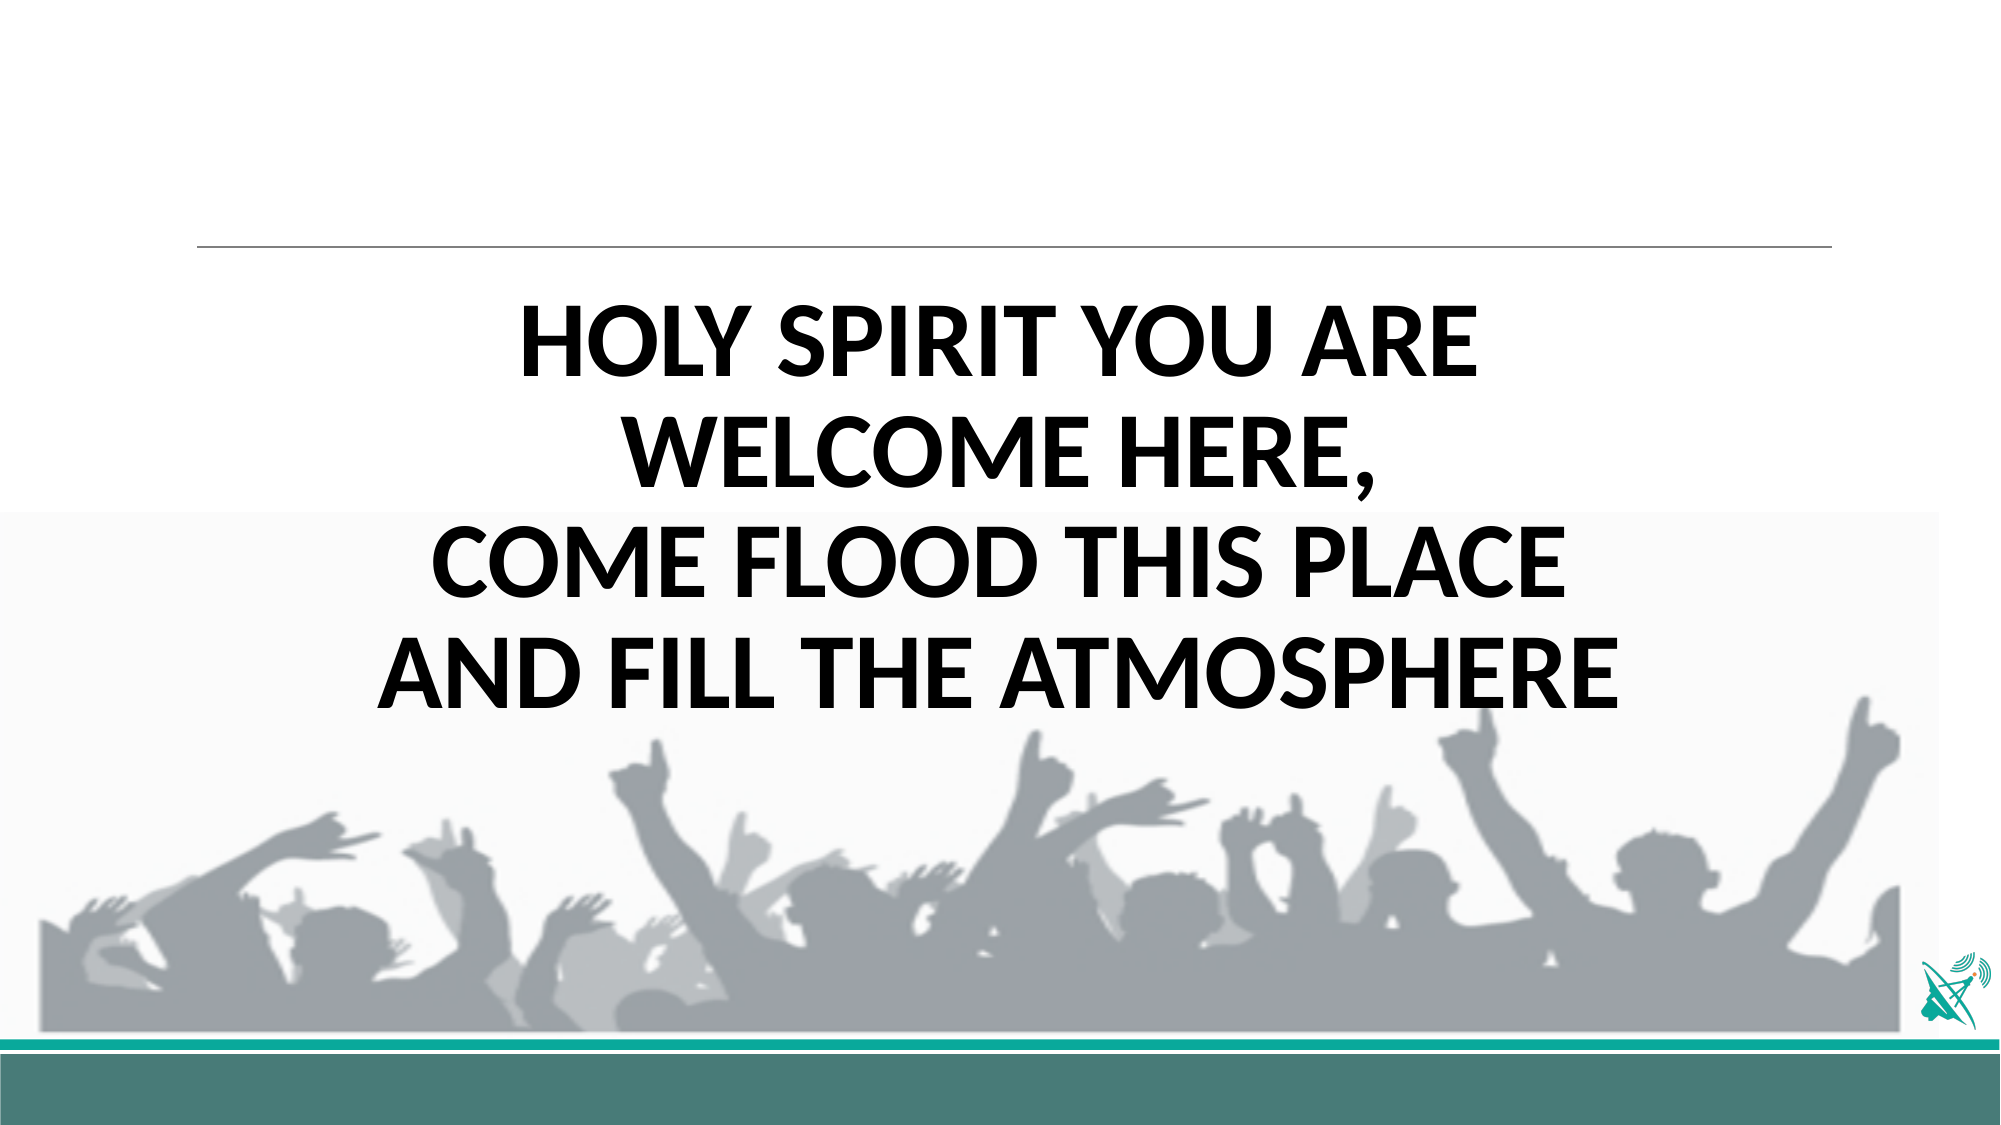

# HOLY SPIRIT YOU ARE WELCOME HERE, COME FLOOD THIS PLACE AND FILL THE ATMOSPHERE